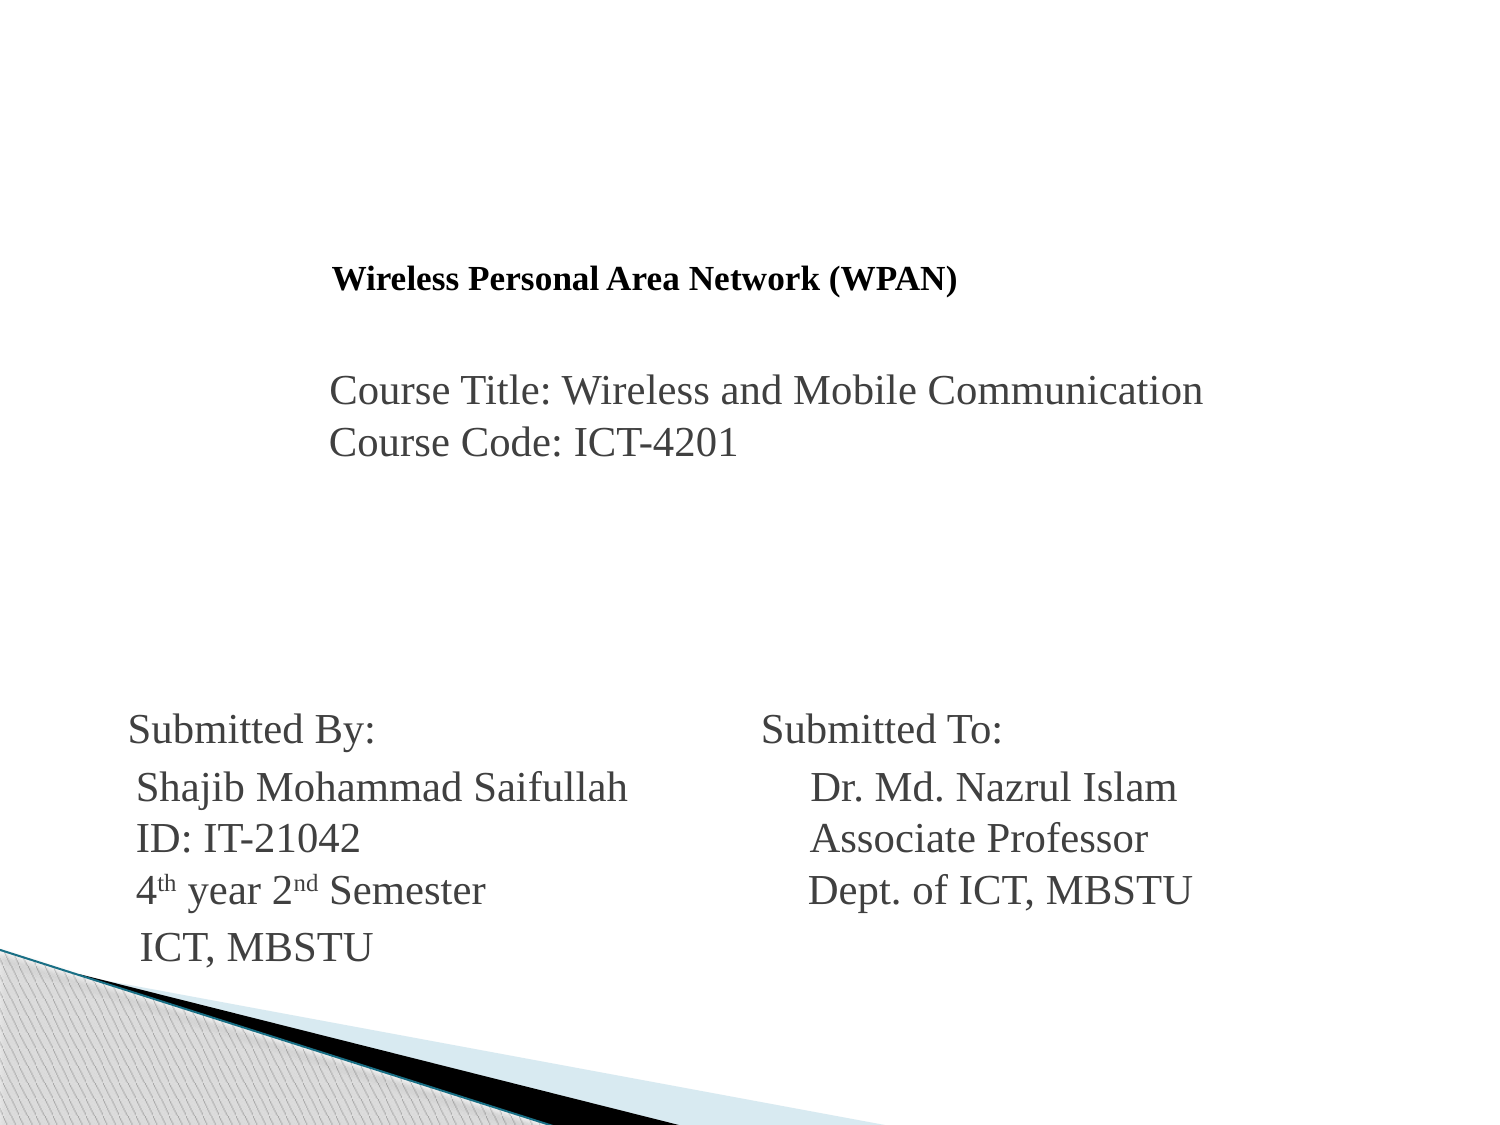

Wireless Personal Area Network (WPAN)

                     Course Title: Wireless and Mobile Communication
                     Course Code: ICT-4201

  Submitted By:                                Submitted To:
   Shajib Mohammad Saifullah                 Dr. Md. Nazrul Islam
   ID: IT-21042                                          Associate Professor
   4th year 2nd Semester                              Dept. of ICT, MBSTU
   ICT, MBSTU